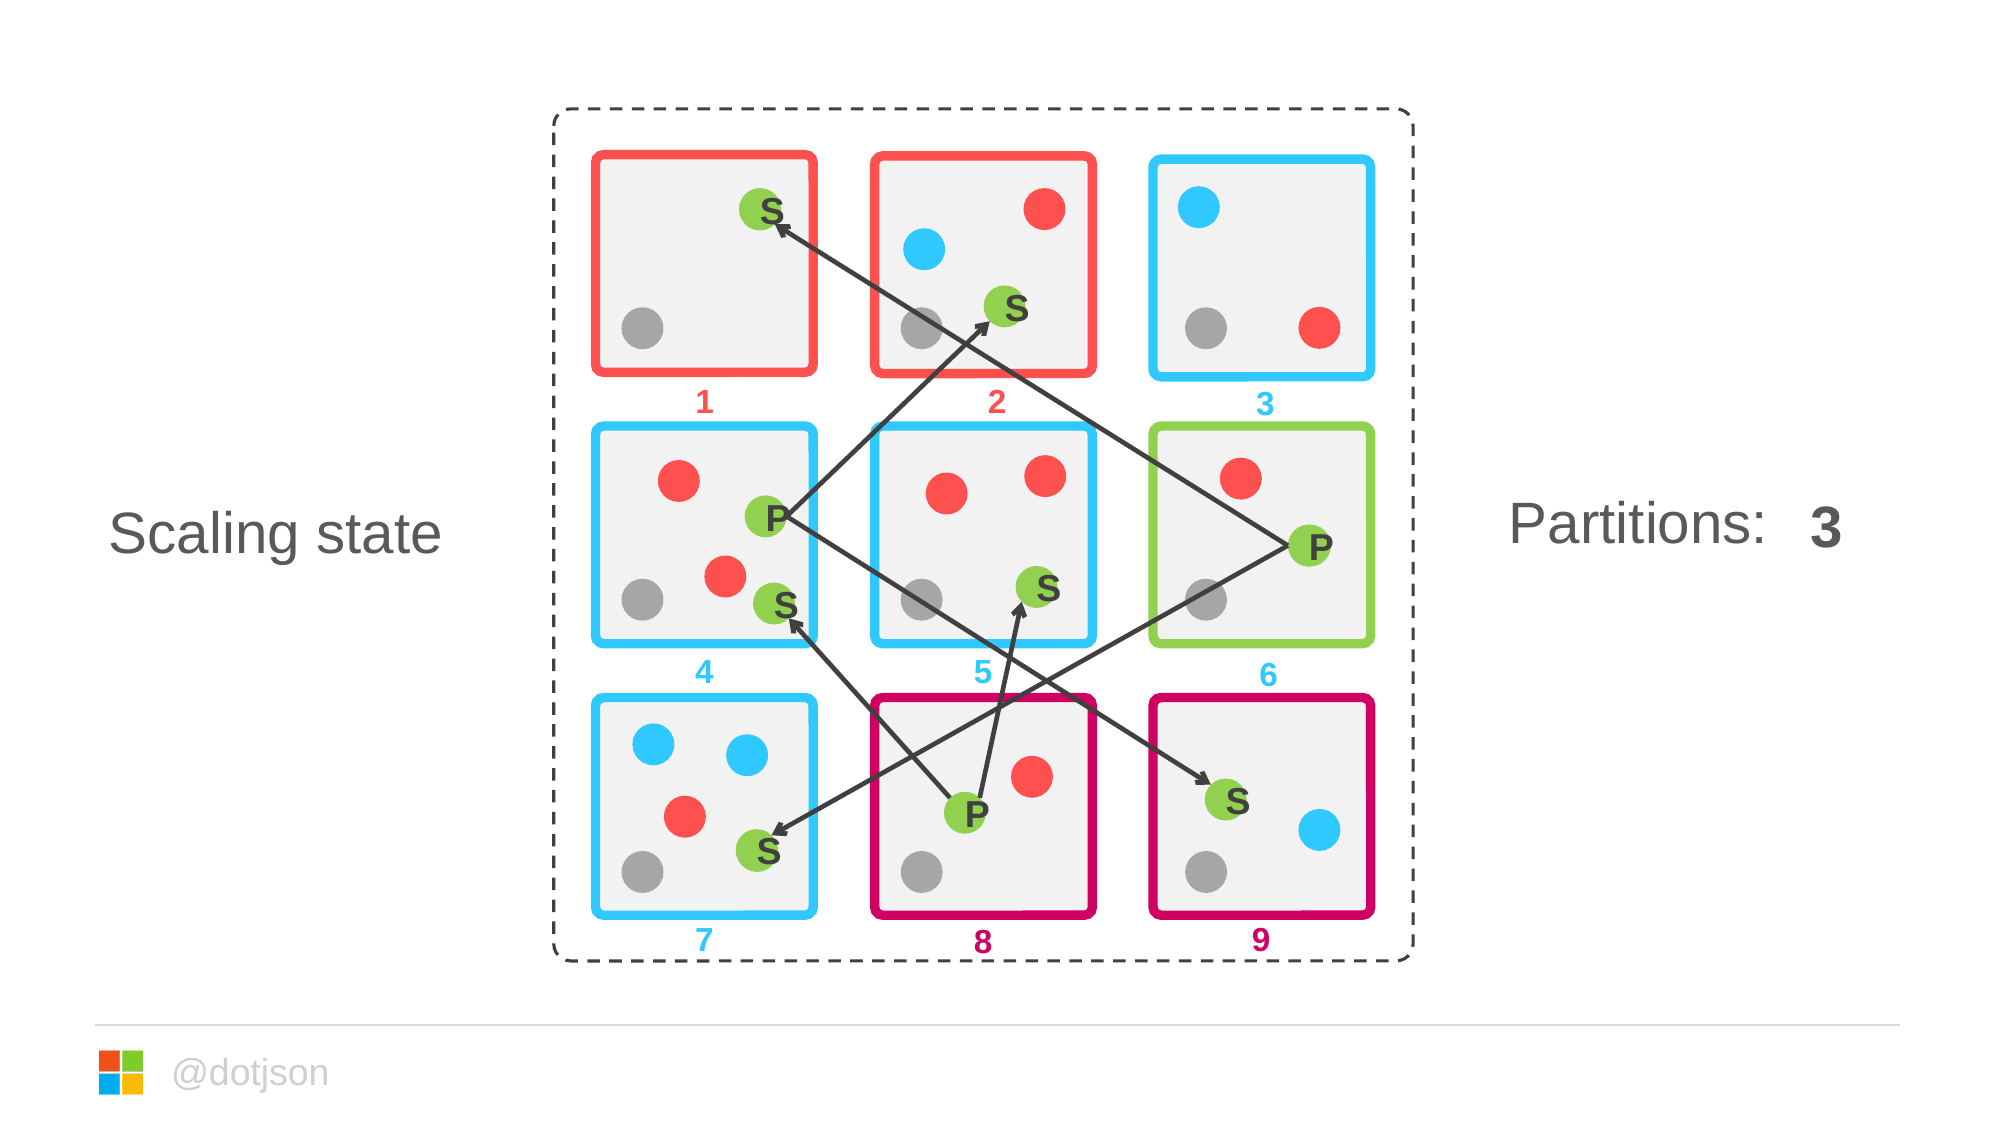

S
P
S

S
P
S

1
2
3
5
4
6
9
7
8
Partitions:
Scaling state

3
2
1

S
S
P